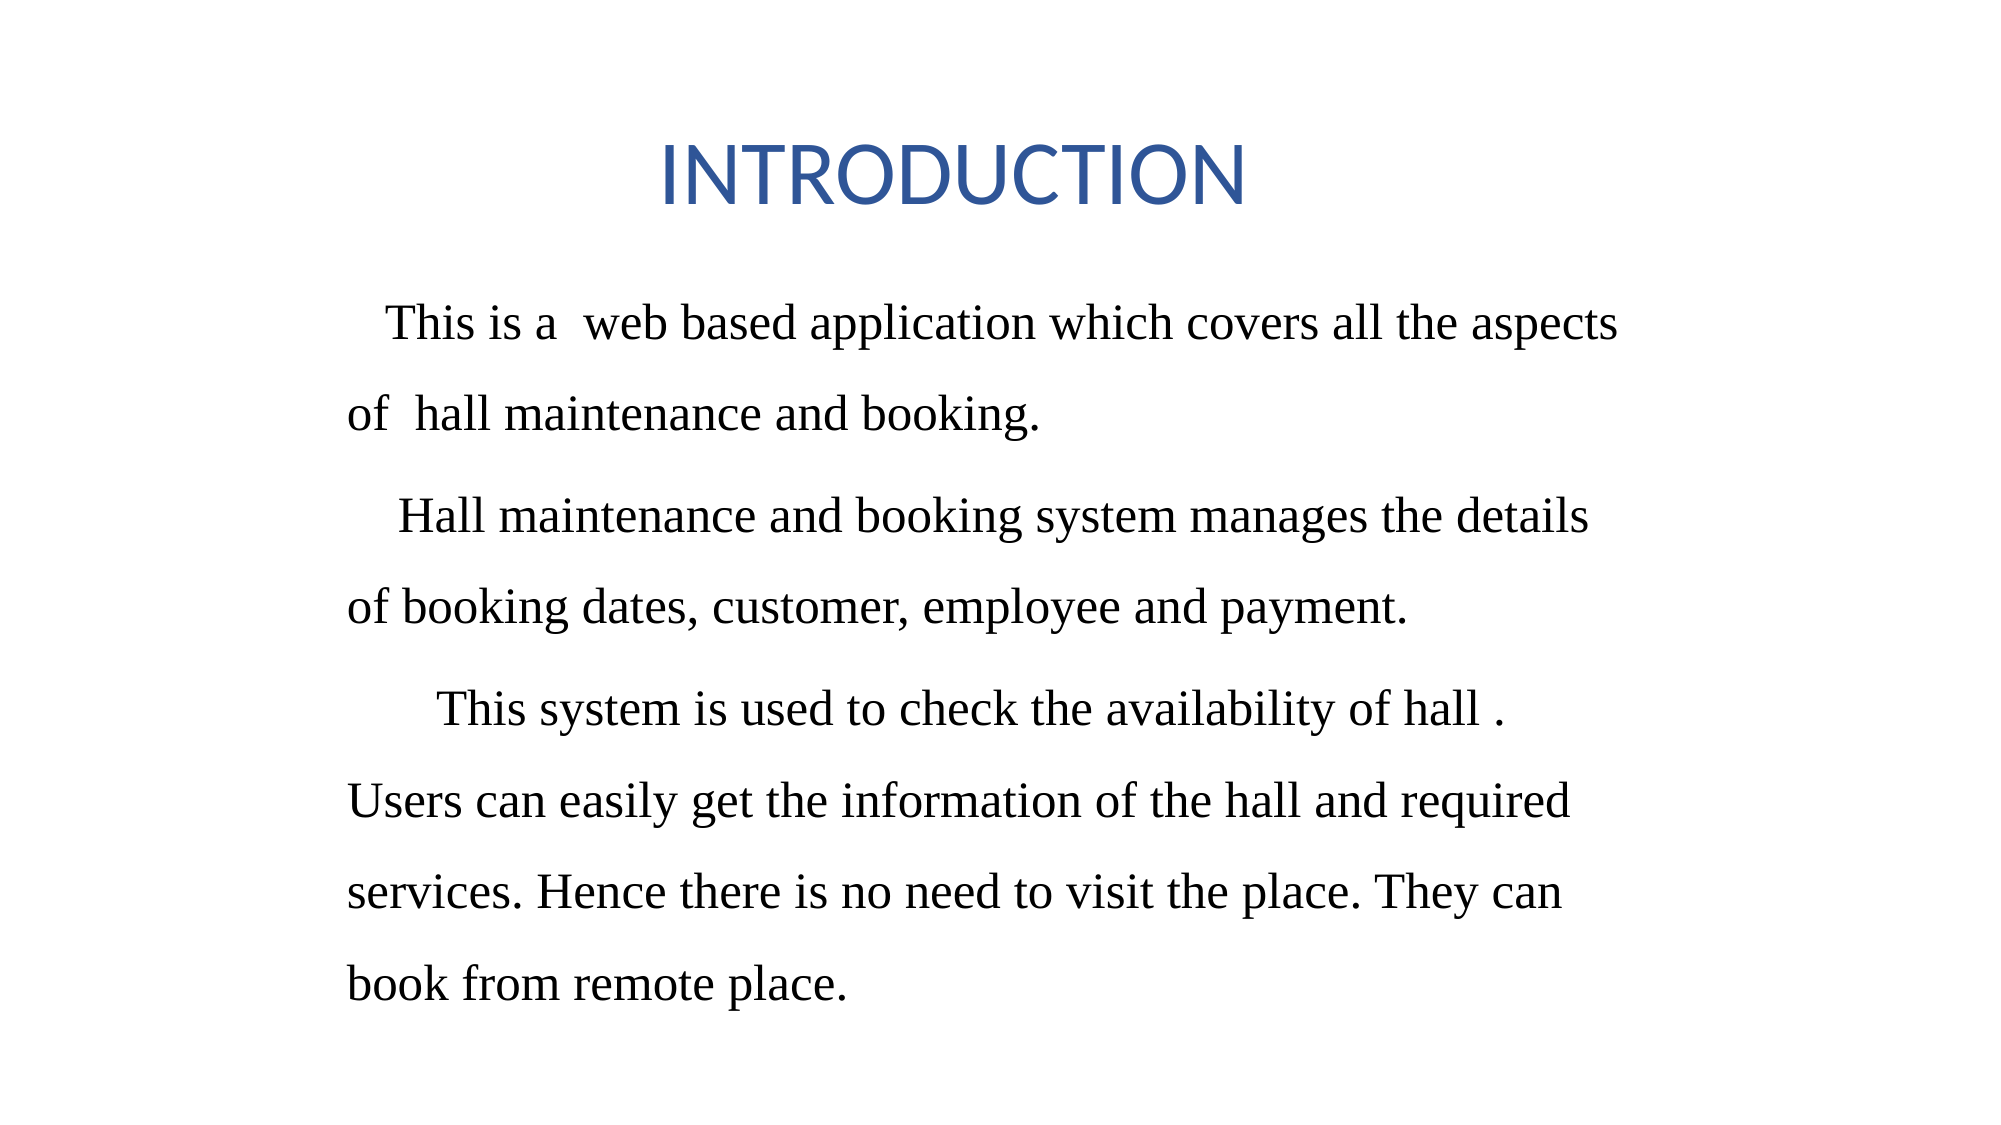

# INTRODUCTION

   This is a  web based application which covers all the aspects of  hall maintenance and booking.
    Hall maintenance and booking system manages the details of booking dates, customer, employee and payment.
       This system is used to check the availability of hall . Users can easily get the information of the hall and required services. Hence there is no need to visit the place. They can book from remote place.